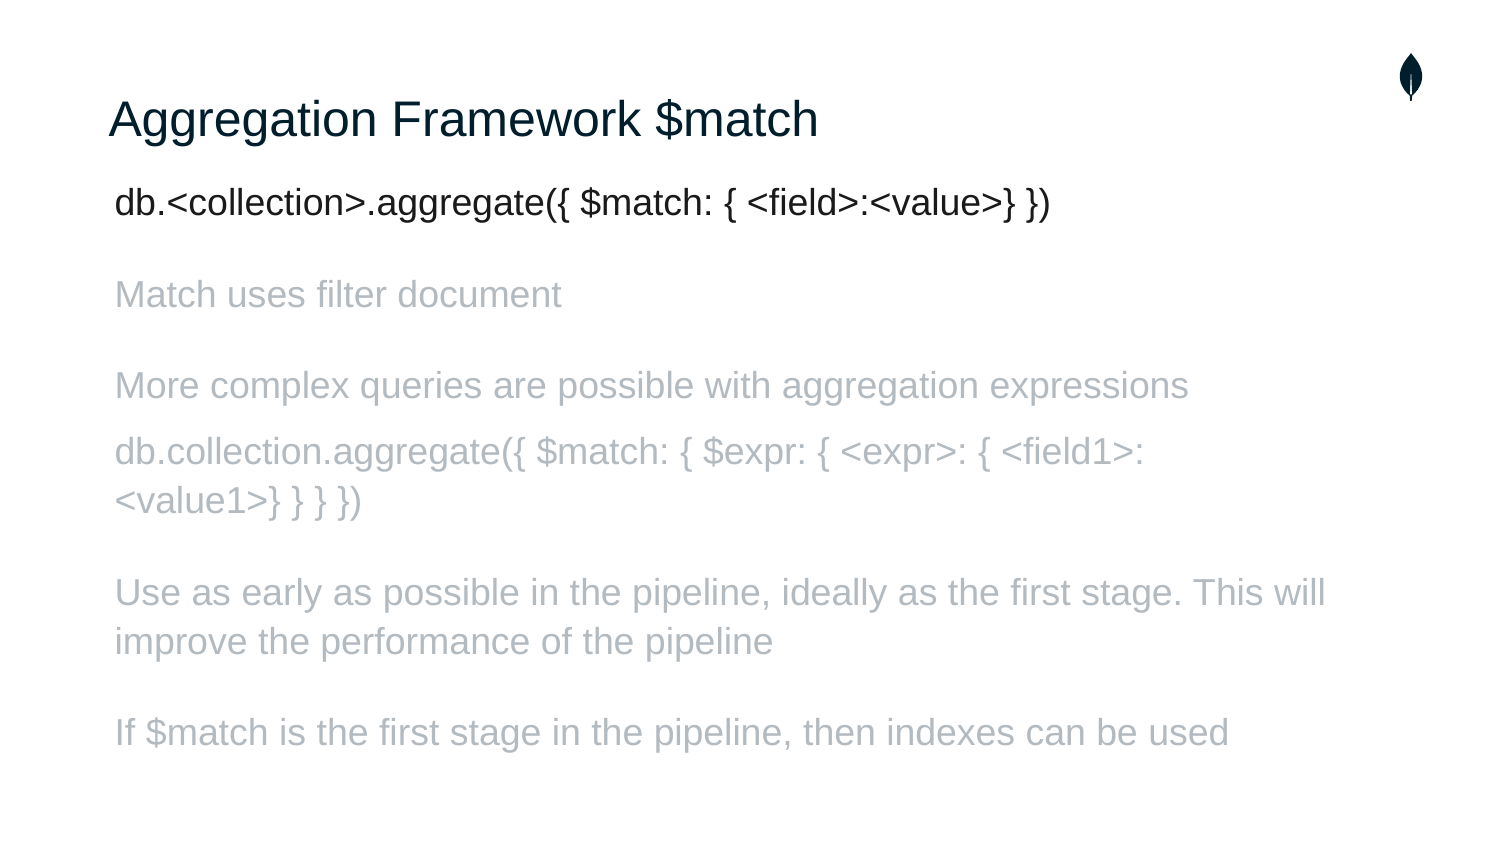

Aggregation Framework $match
db.<collection>.aggregate({ $match: { <field>:<value>} })
Match uses filter document
More complex queries are possible with aggregation expressions
db.collection.aggregate({ $match: { $expr: { <expr>: { <field1>: <value1>} } } })
Use as early as possible in the pipeline, ideally as the first stage. This will improve the performance of the pipeline
If $match is the first stage in the pipeline, then indexes can be used